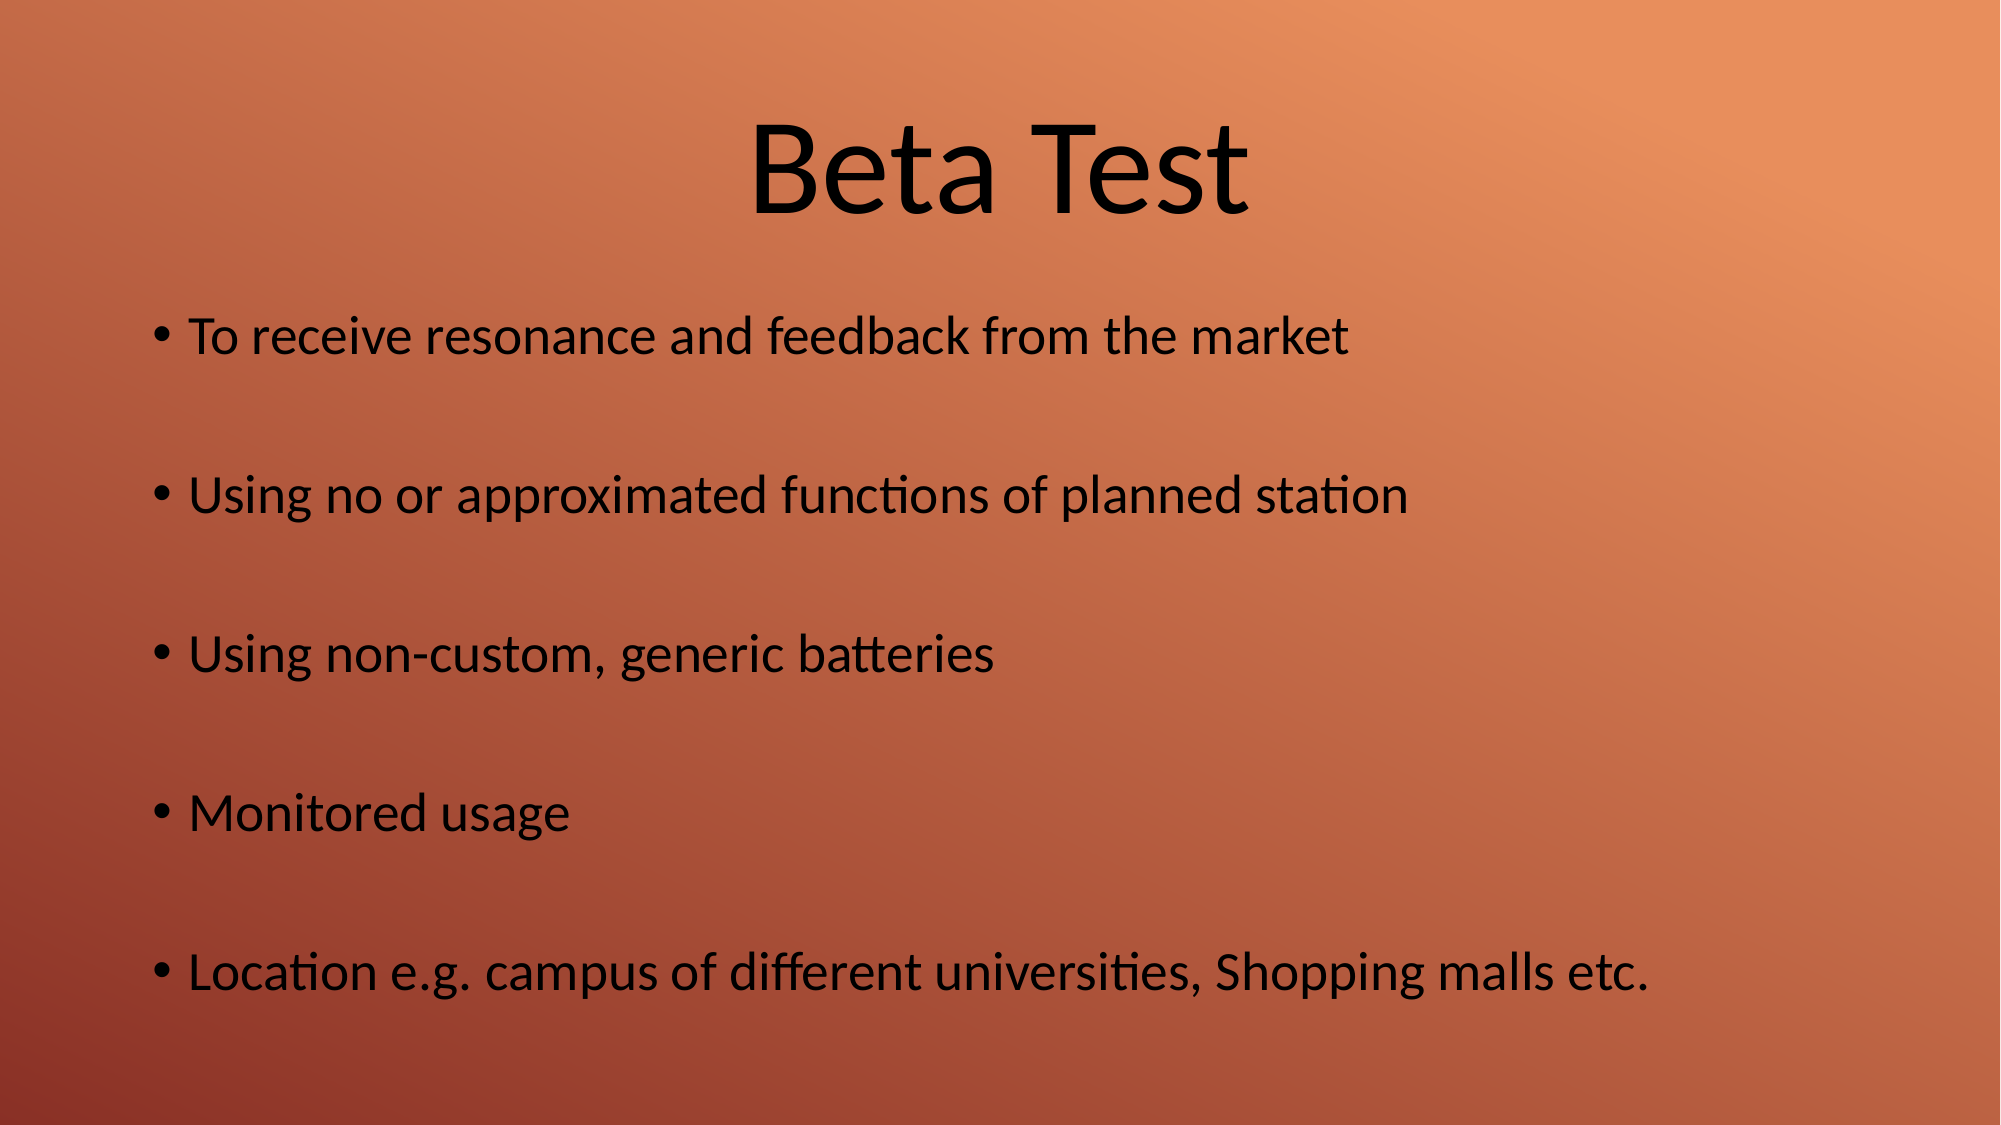

# Beta Test
To receive resonance and feedback from the market

Using no or approximated functions of planned station

Using non-custom, generic batteries

Monitored usage

Location e.g. campus of different universities, Shopping malls etc.